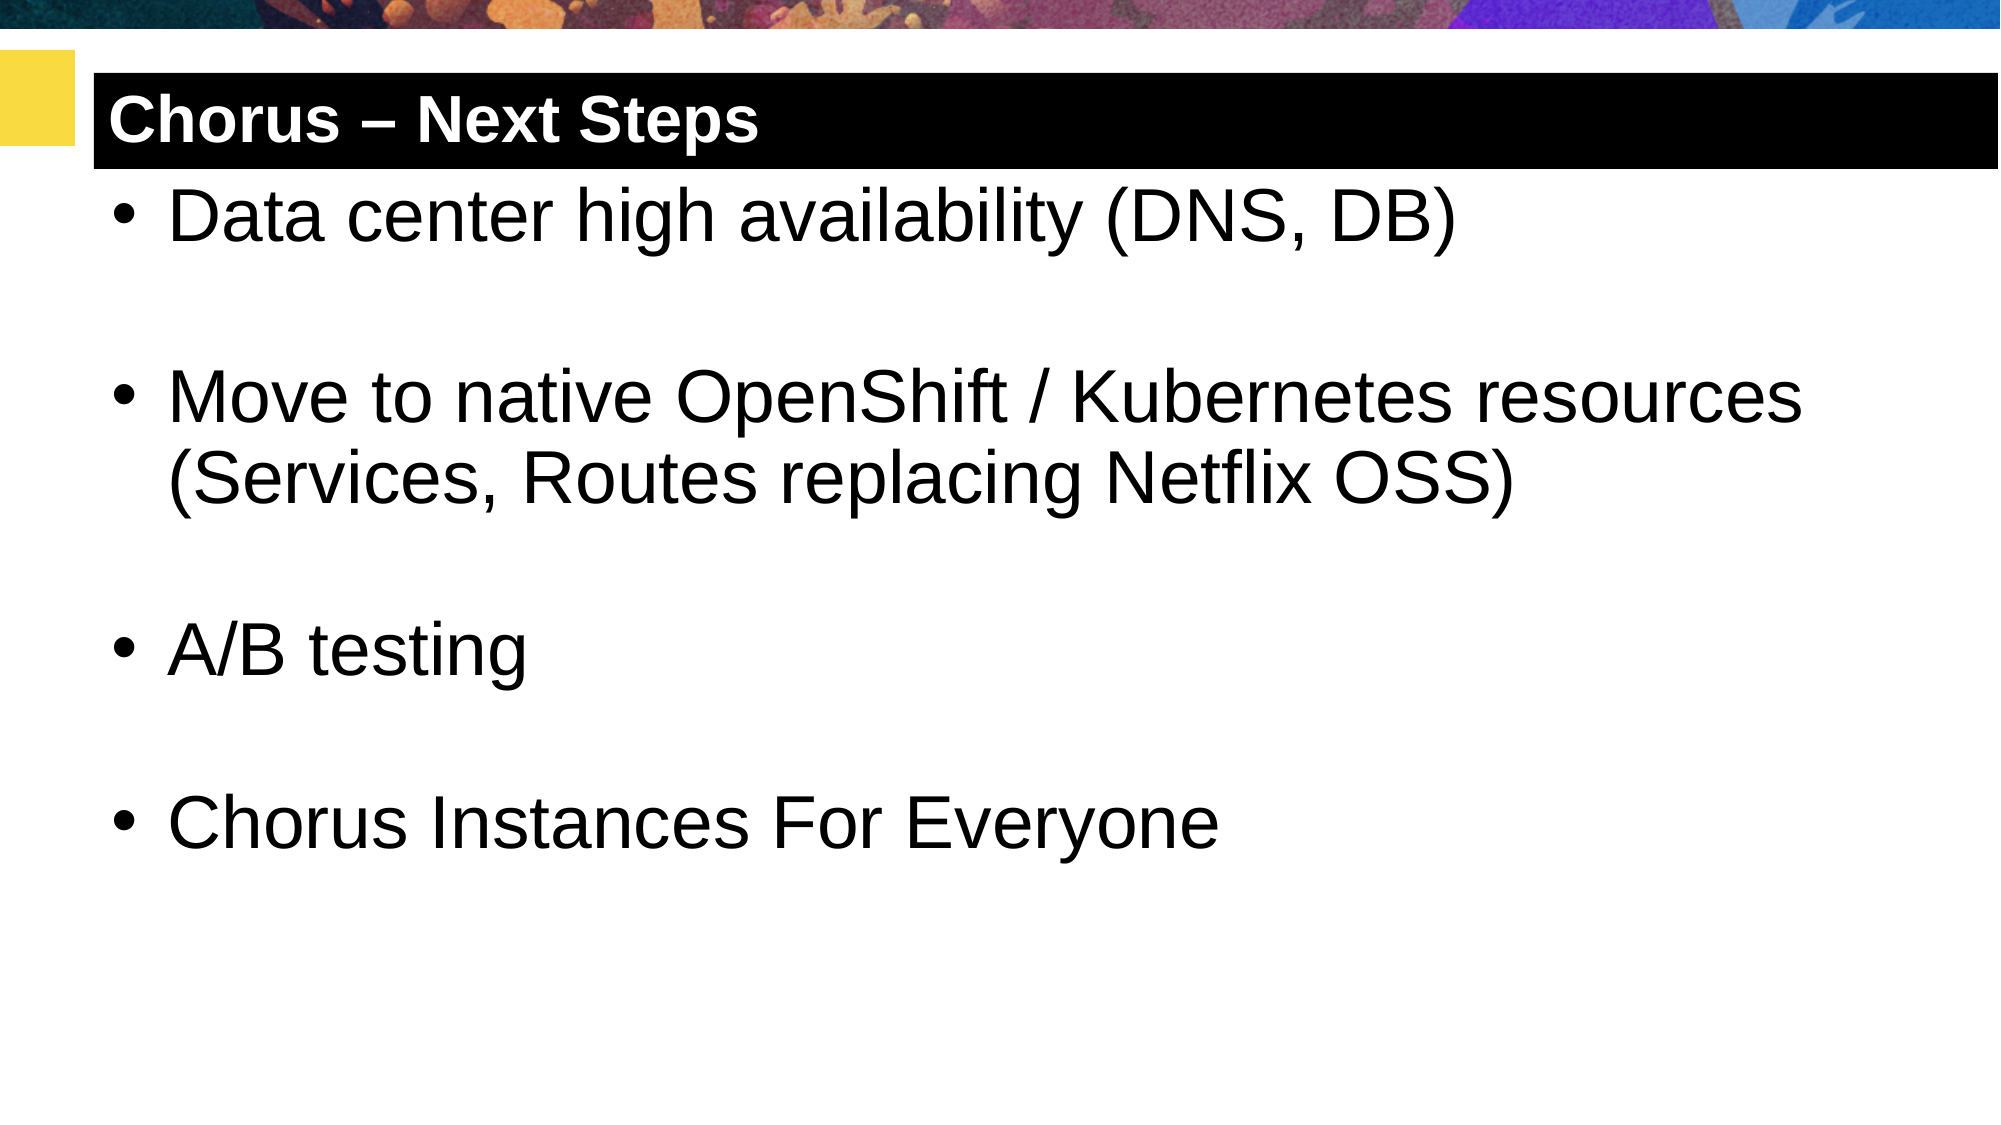

# Chorus – Next Steps
Data center high availability (DNS, DB)
Move to native OpenShift / Kubernetes resources (Services, Routes replacing Netflix OSS)
A/B testing
Chorus Instances For Everyone